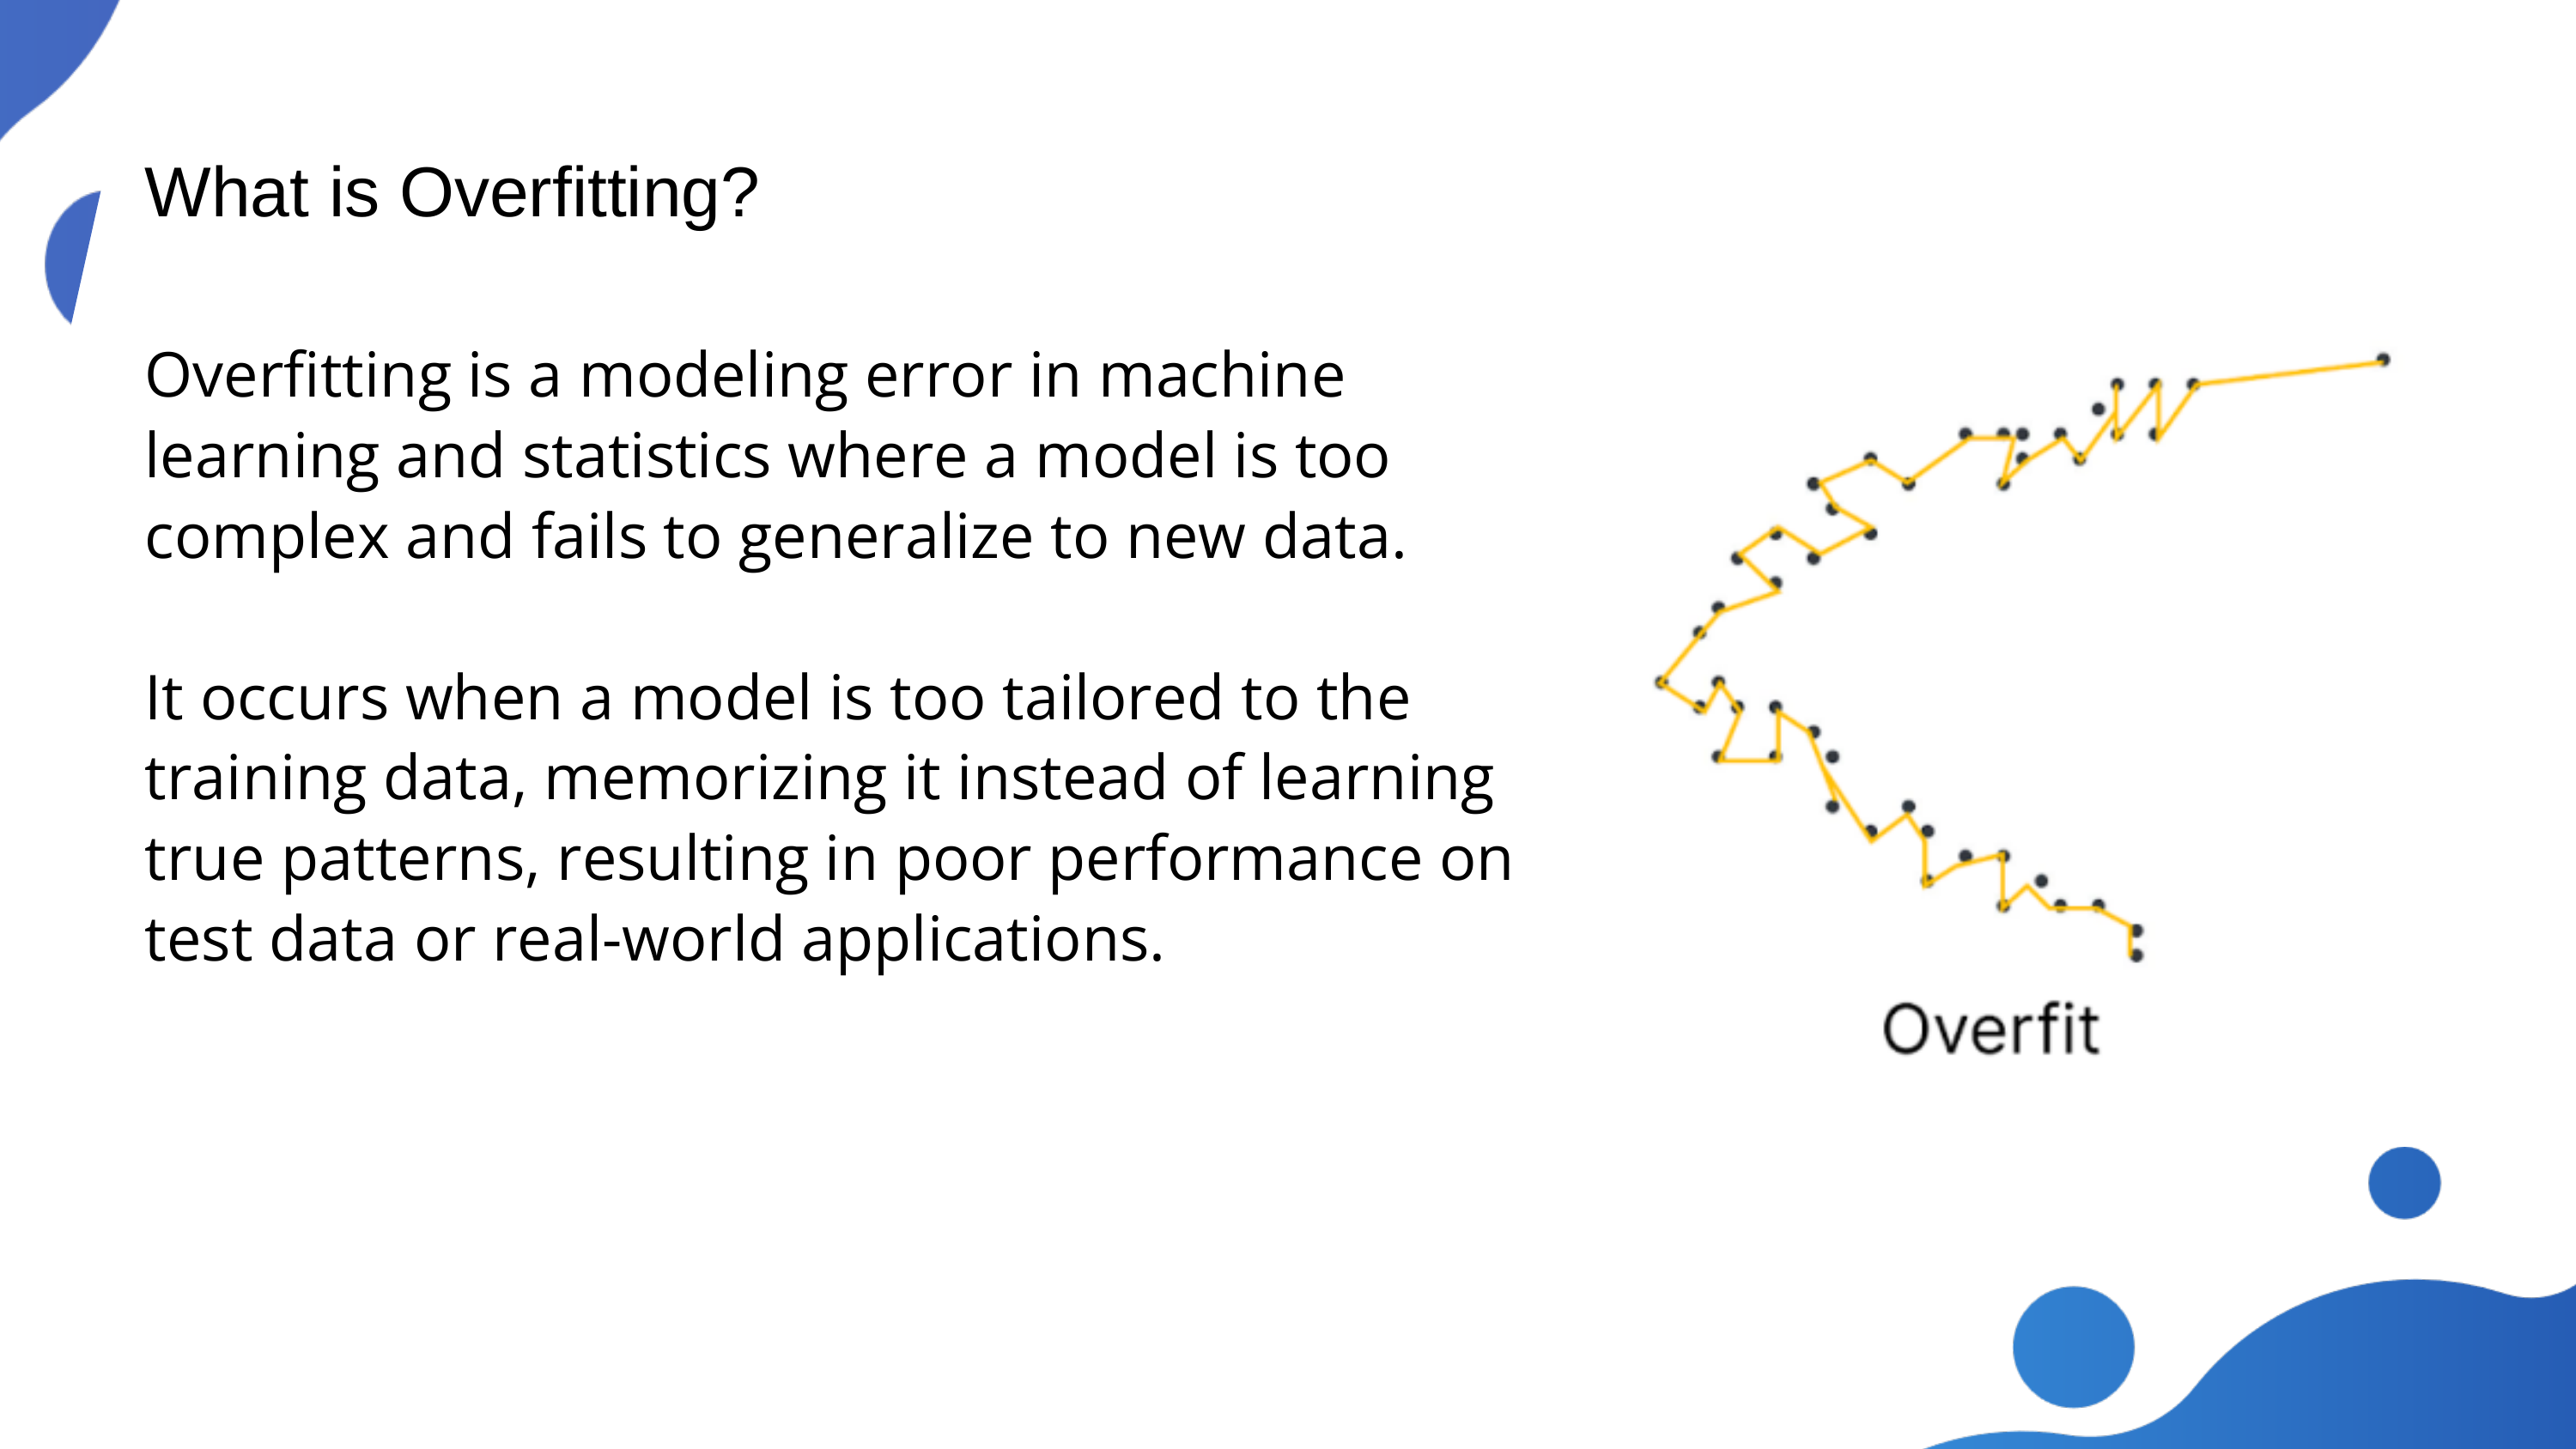

What is Overfitting?

Overfitting is a modeling error in machine learning and statistics where a model is too complex and fails to generalize to new data.

It occurs when a model is too tailored to the training data, memorizing it instead of learning true patterns, resulting in poor performance on test data or real-world applications.